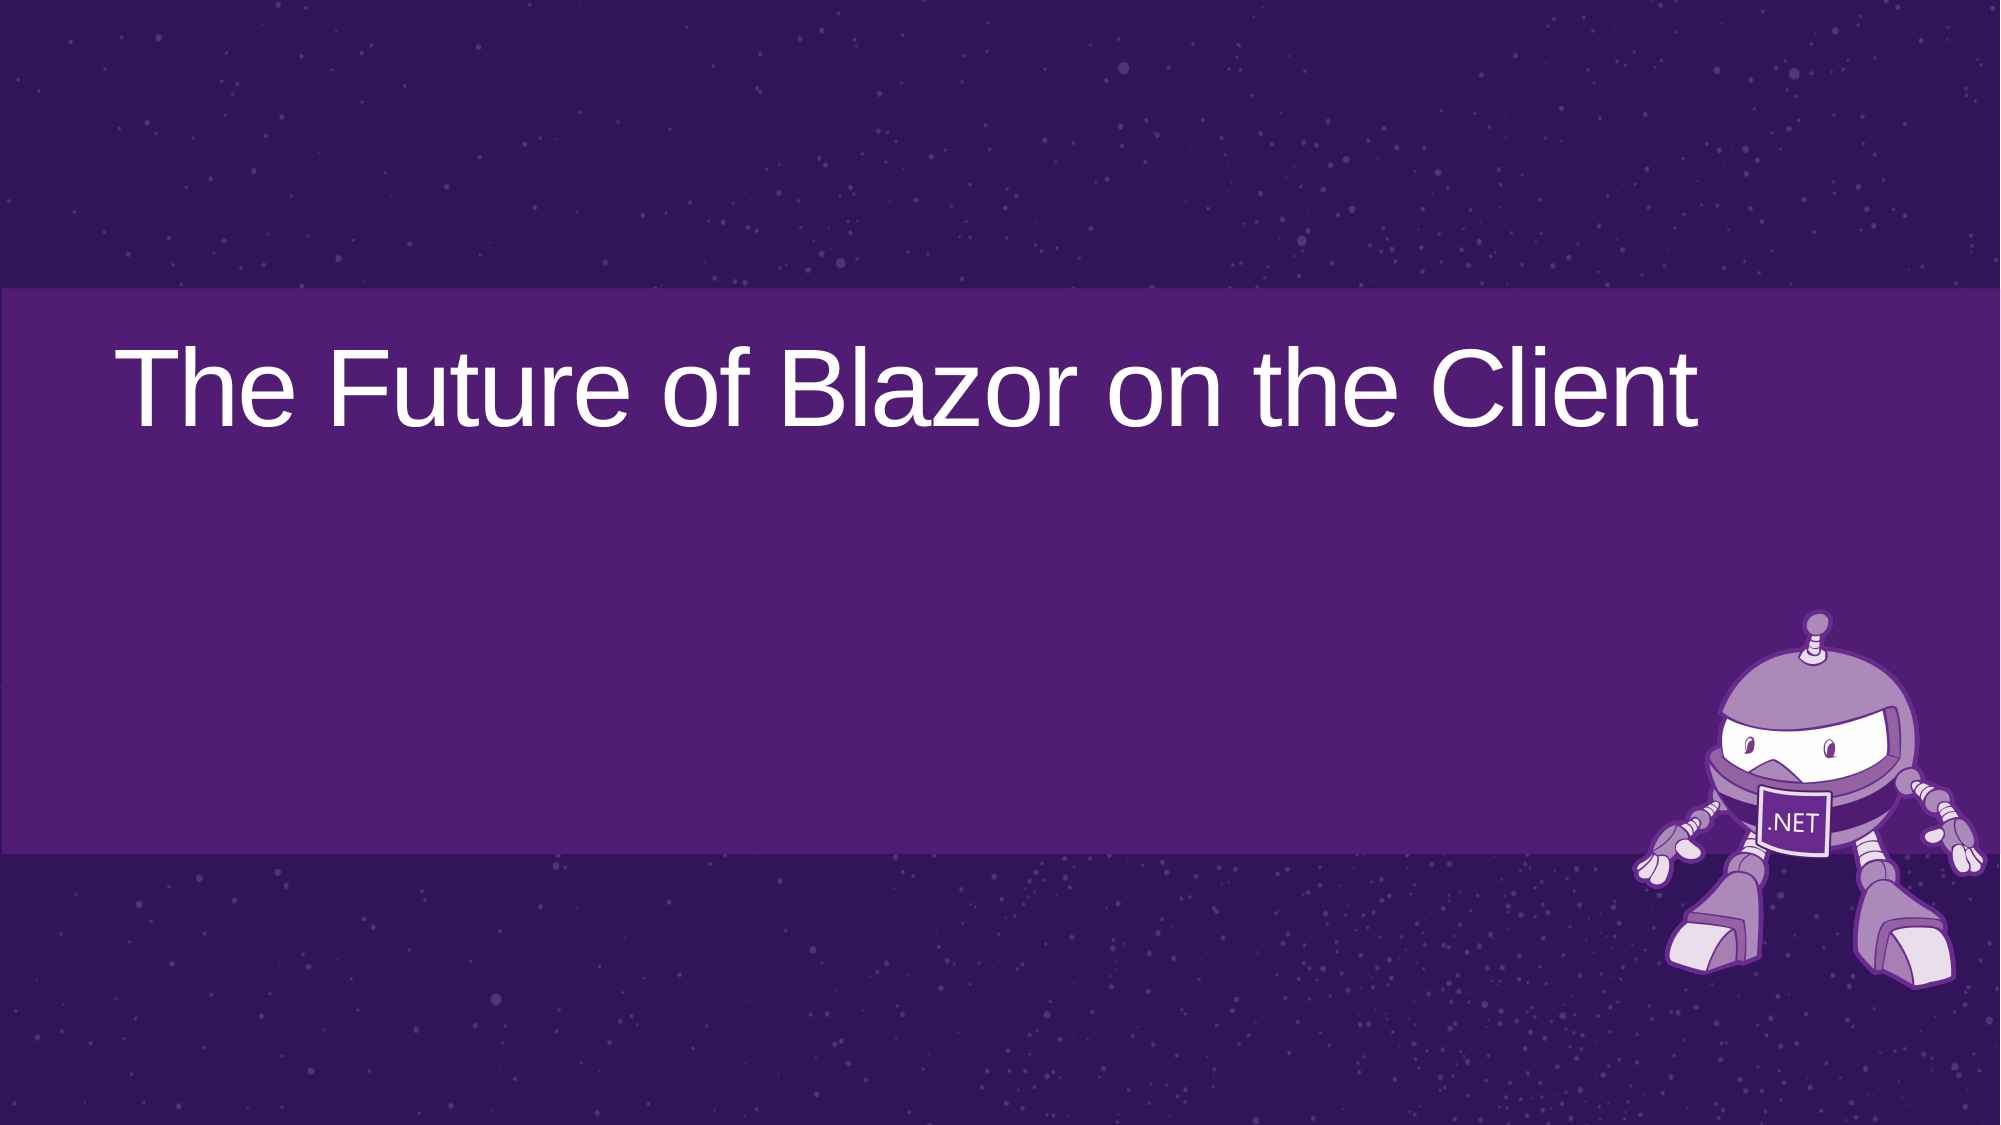

# The Future of Blazor on the Client